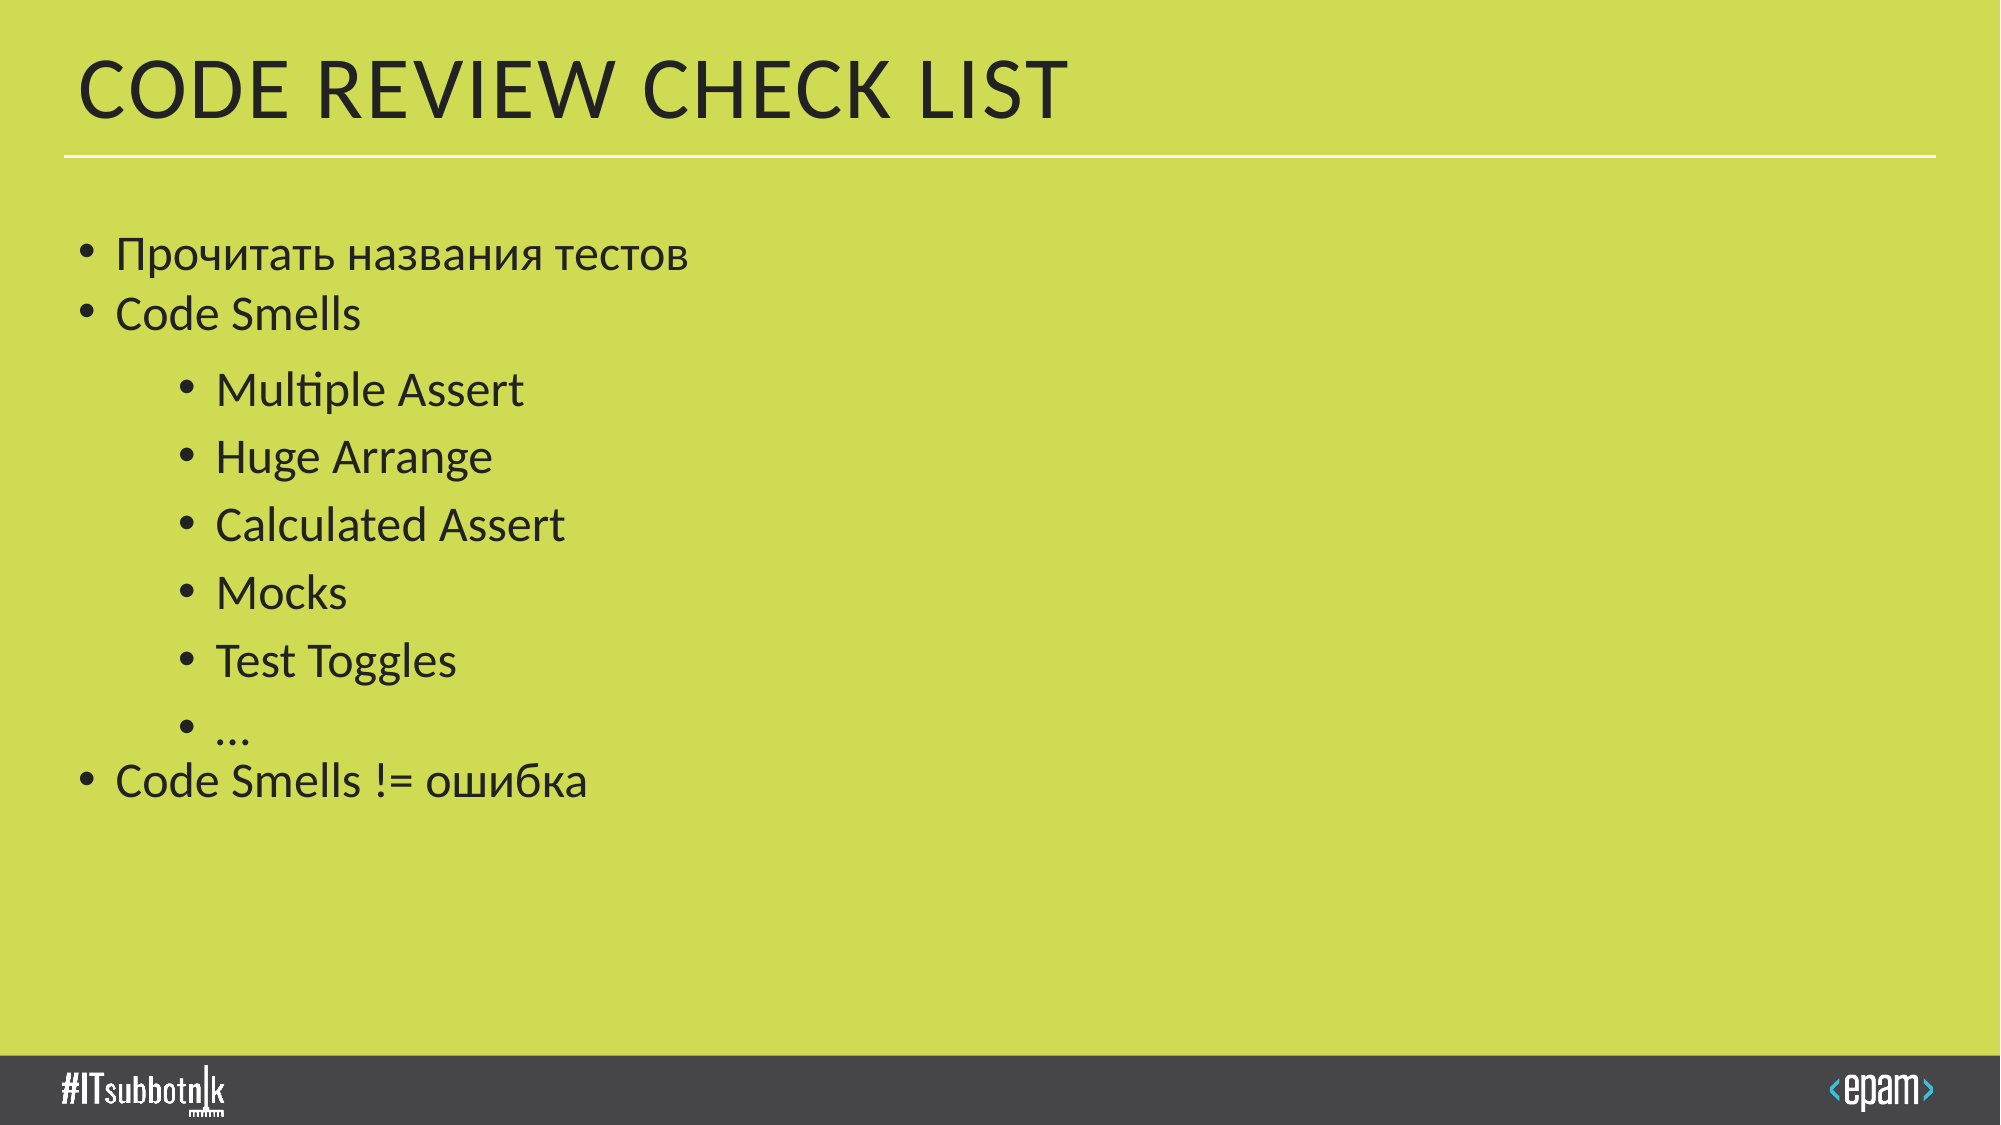

# Code Review check list
Прочитать названия тестов
Code Smells
Multiple Assert
Huge Arrange
Calculated Assert
Mocks
Test Toggles
…
Code Smells != ошибка